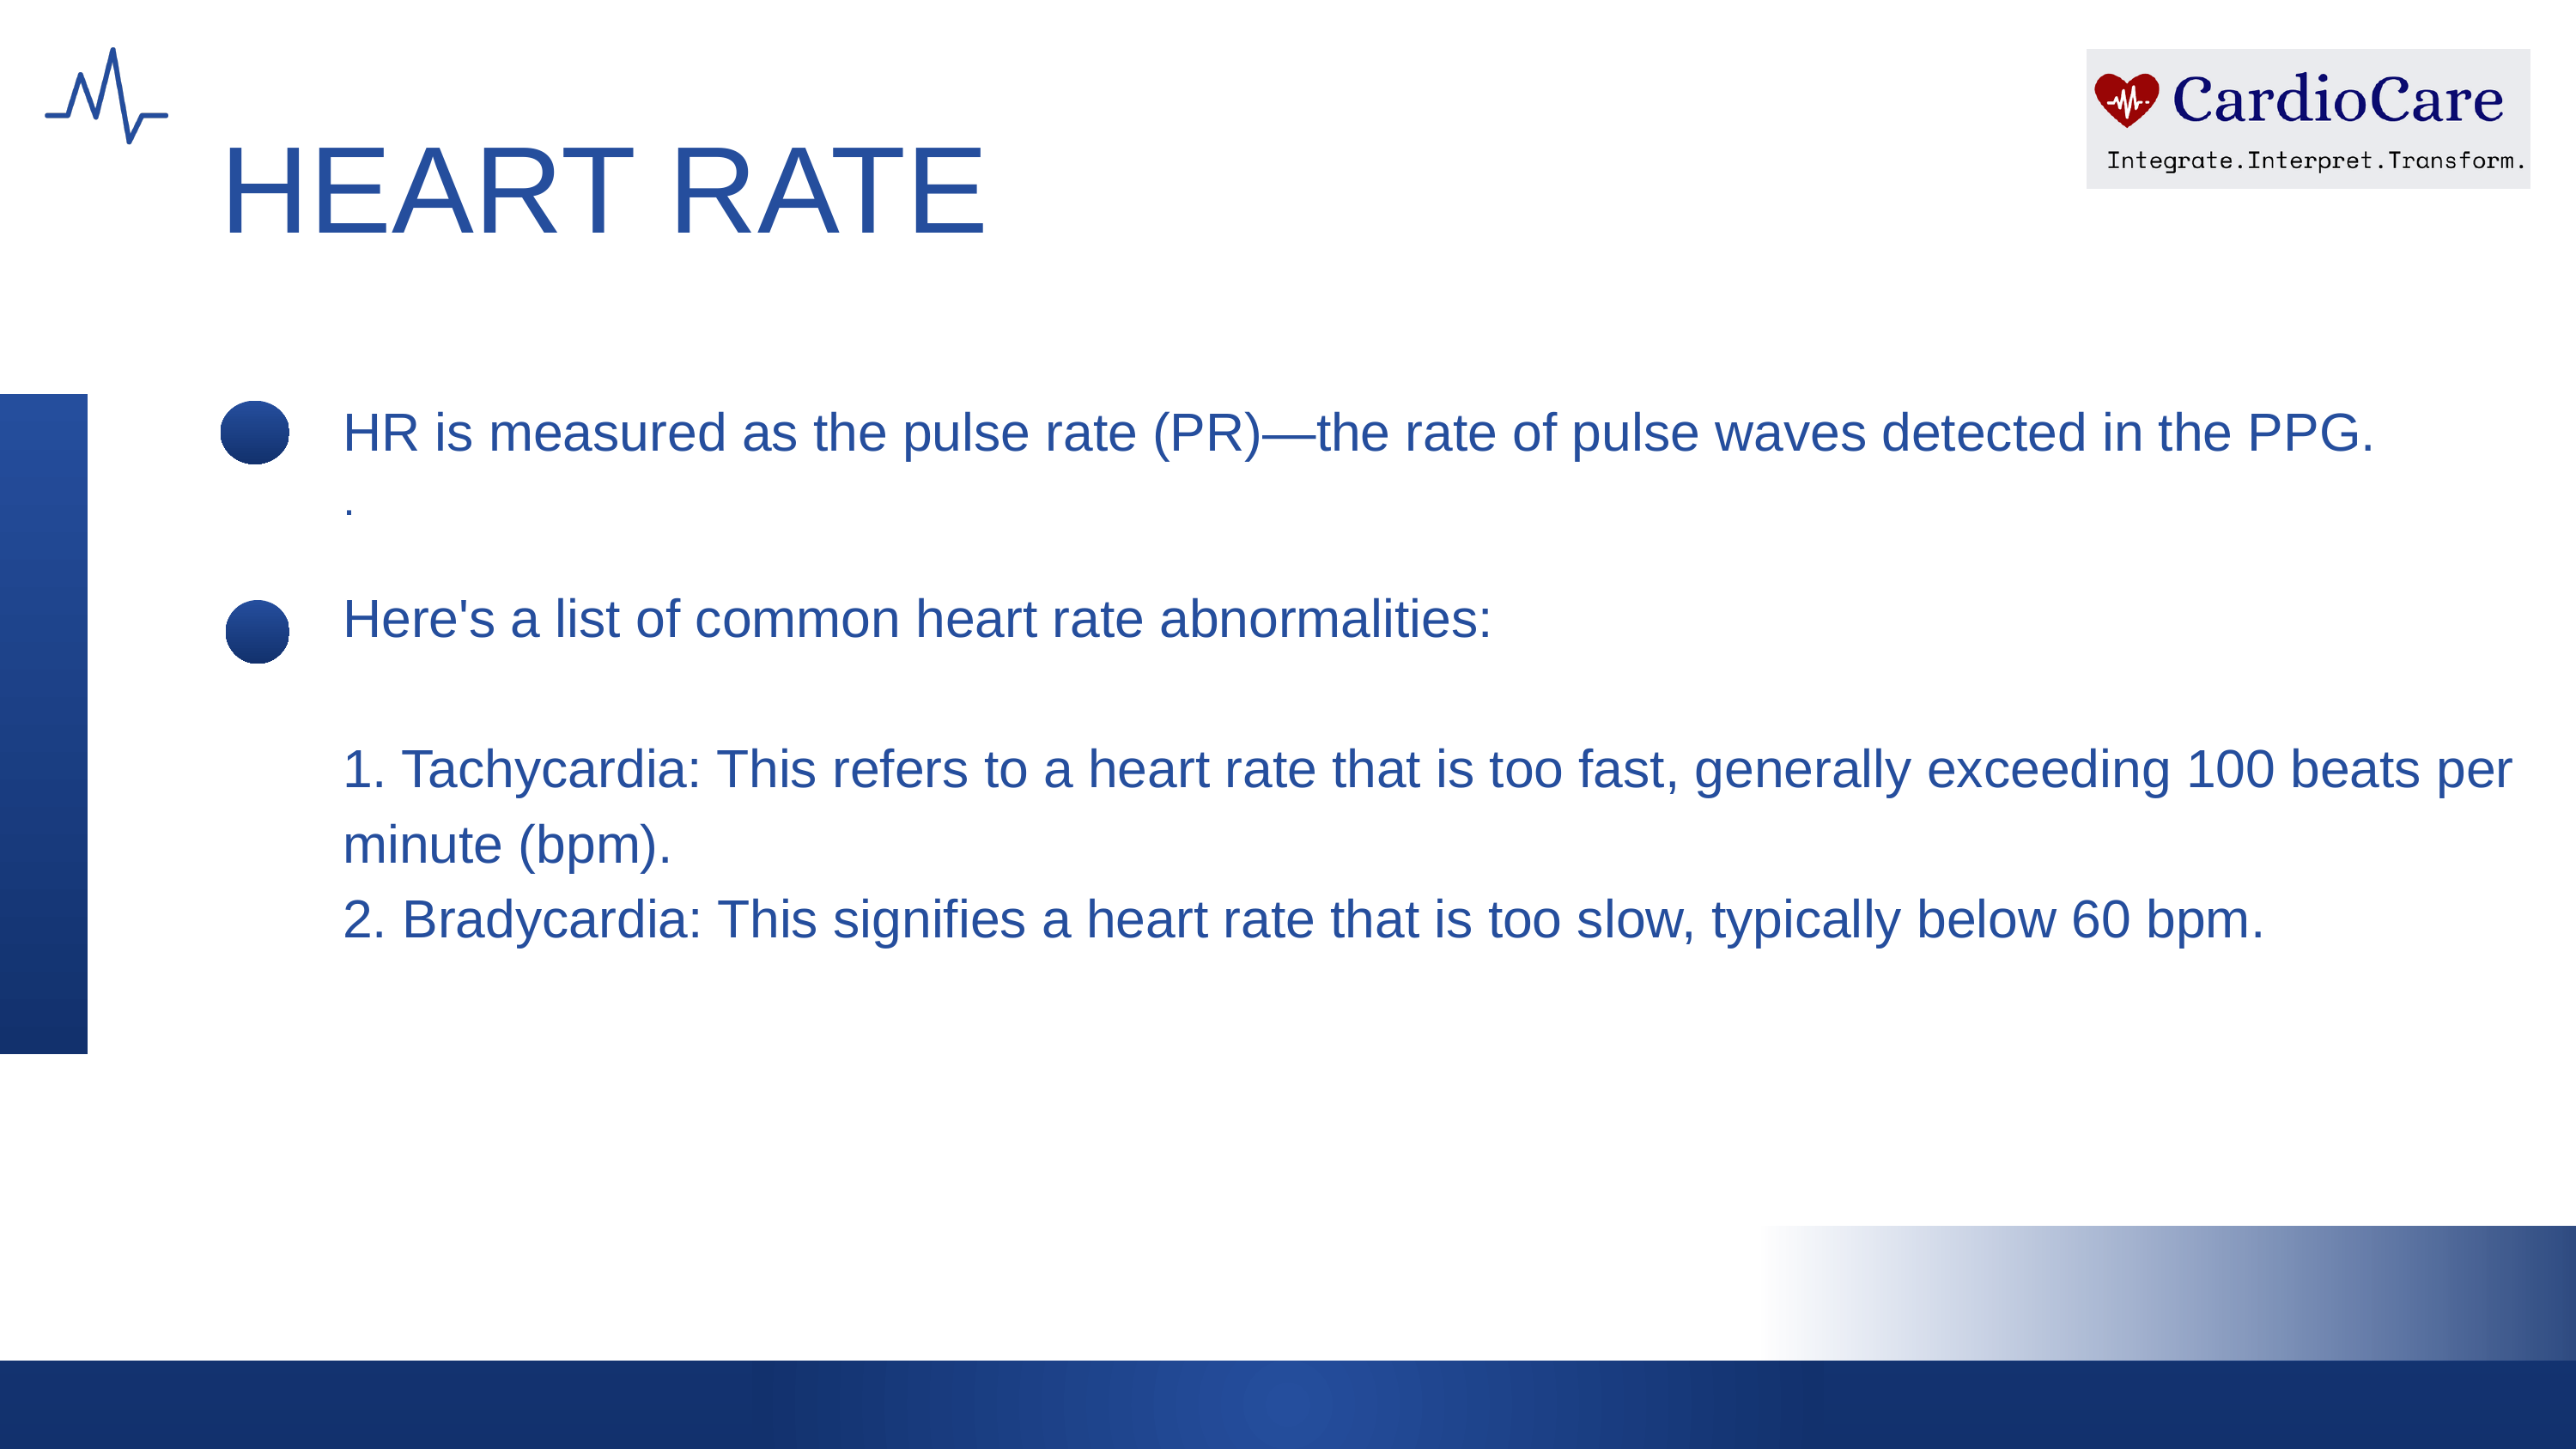

Here's a list of common heart rate abnormalities:
1. Tachycardia: This refers to a heart rate that is too fast, generally exceeding 100 beats per minute (bpm).

HEART RATE
HR is measured as the pulse rate (PR)—the rate of pulse waves detected in the PPG.
.

Here's a list of common heart rate abnormalities:

1. Tachycardia: This refers to a heart rate that is too fast, generally exceeding 100 beats per minute (bpm).
2. Bradycardia: This signifies a heart rate that is too slow, typically below 60 bpm.